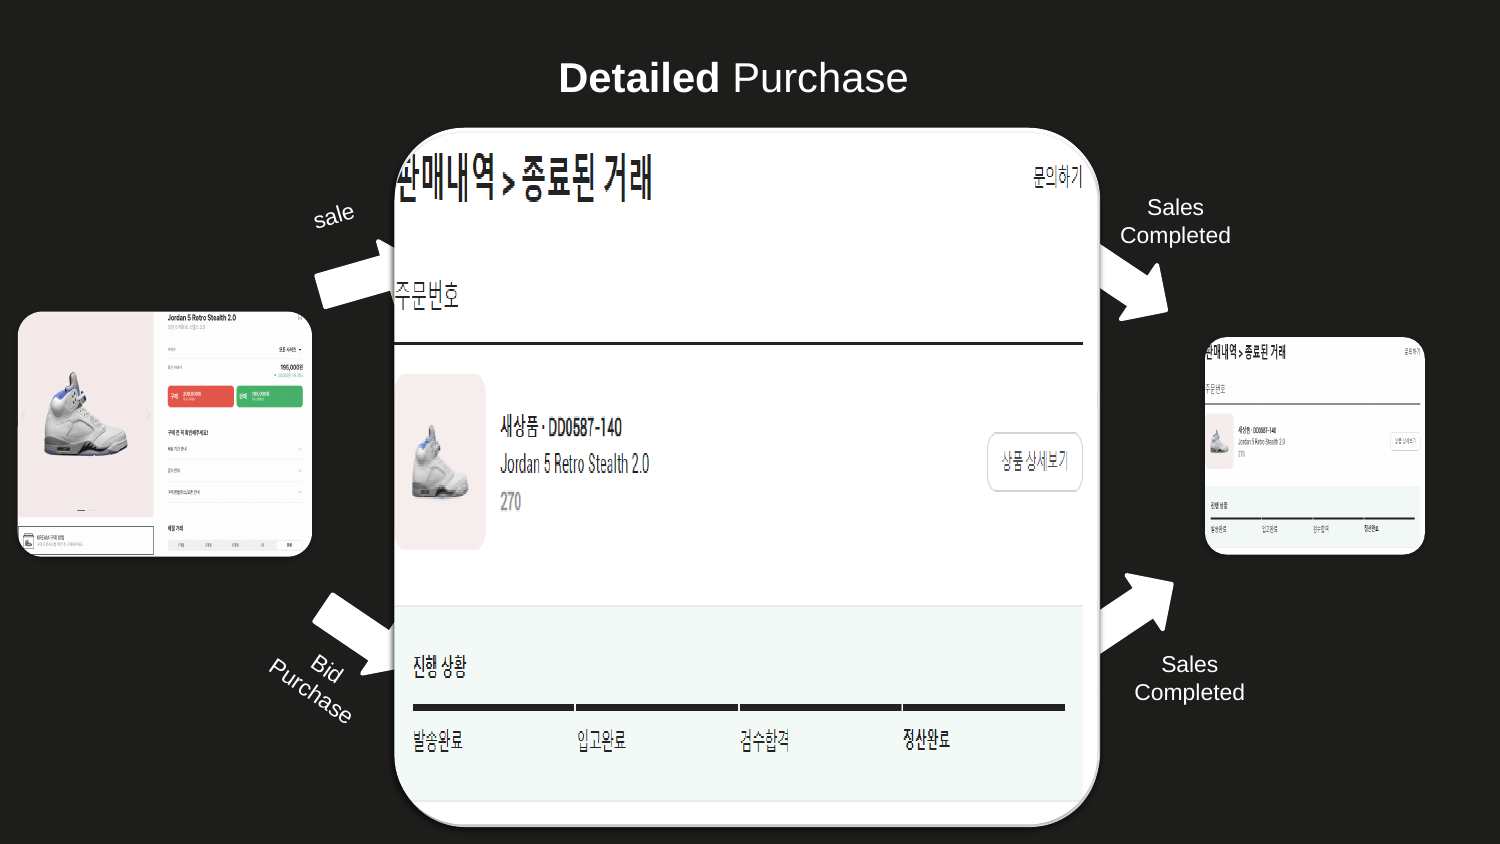

Detailed Purchase

sale

Sales Completed

payment

Sales Completed

Bid Purchase

Inspection Progress

11